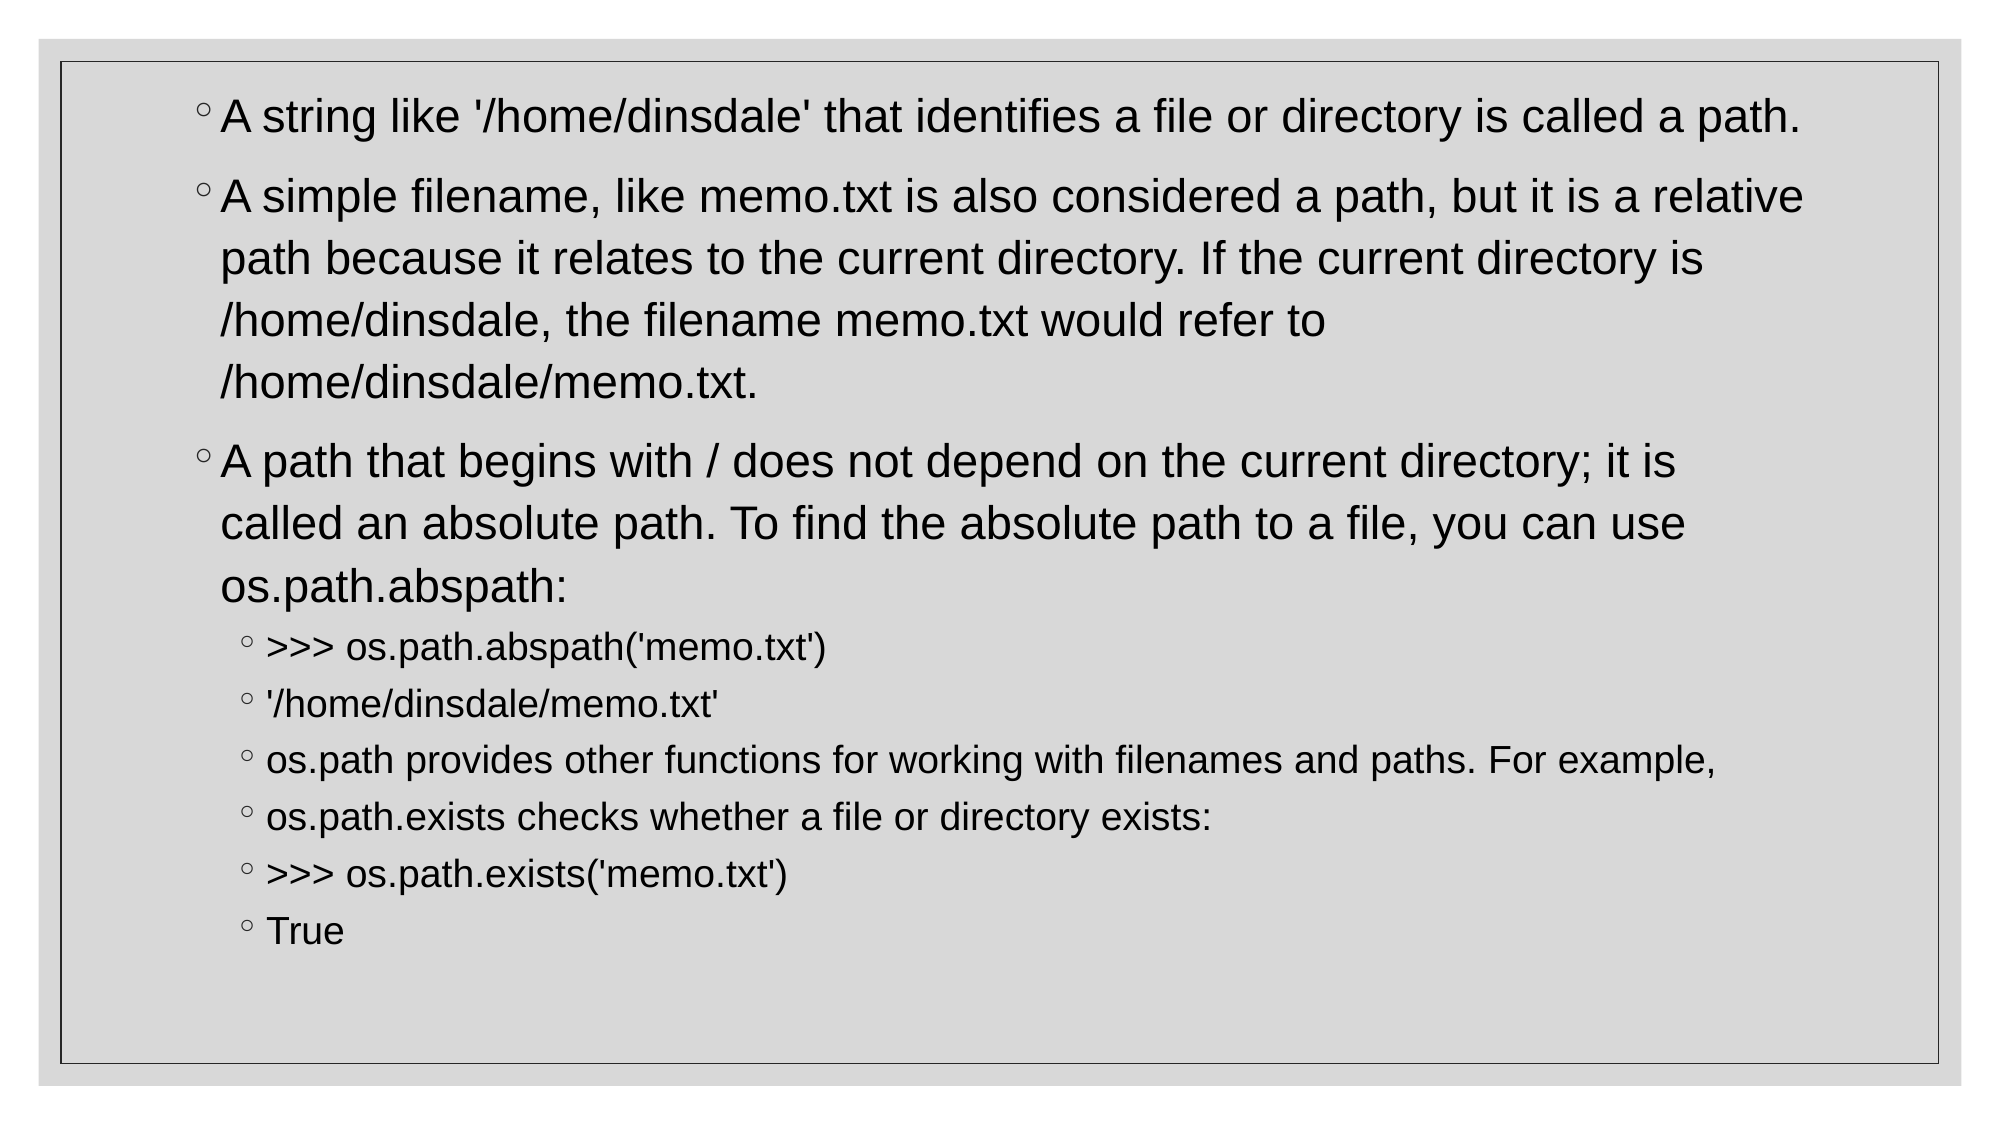

A string like '/home/dinsdale' that identifies a file or directory is called a path.
A simple filename, like memo.txt is also considered a path, but it is a relative path because it relates to the current directory. If the current directory is /home/dinsdale, the filename memo.txt would refer to /home/dinsdale/memo.txt.
A path that begins with / does not depend on the current directory; it is called an absolute path. To find the absolute path to a file, you can use os.path.abspath:
>>> os.path.abspath('memo.txt')
'/home/dinsdale/memo.txt'
os.path provides other functions for working with filenames and paths. For example,
os.path.exists checks whether a file or directory exists:
>>> os.path.exists('memo.txt')
True